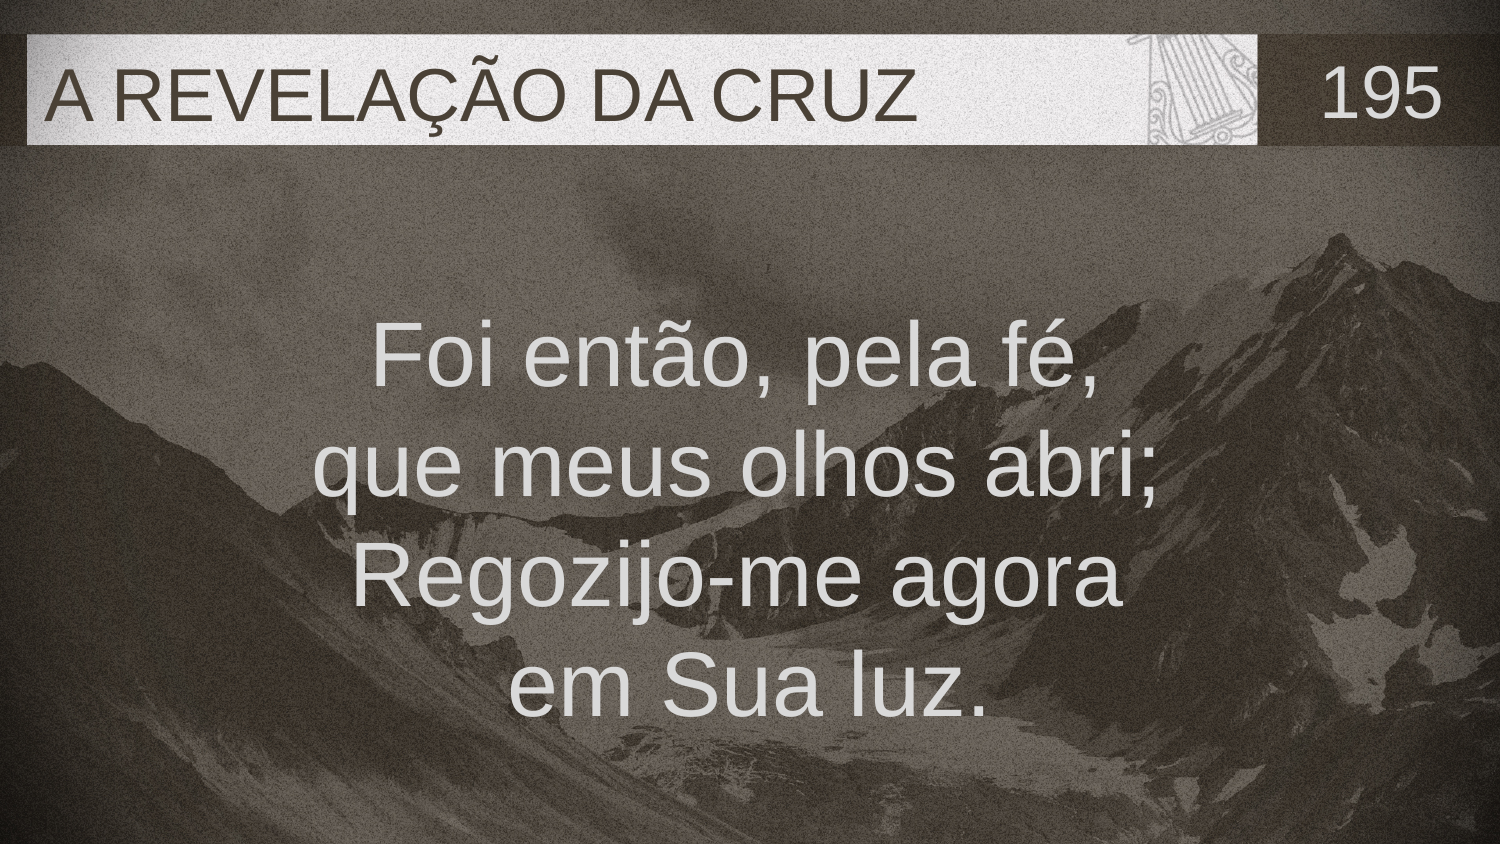

# A REVELAÇÃO DA CRUZ
195
Foi então, pela fé,
que meus olhos abri;
Regozijo-me agora
em Sua luz.